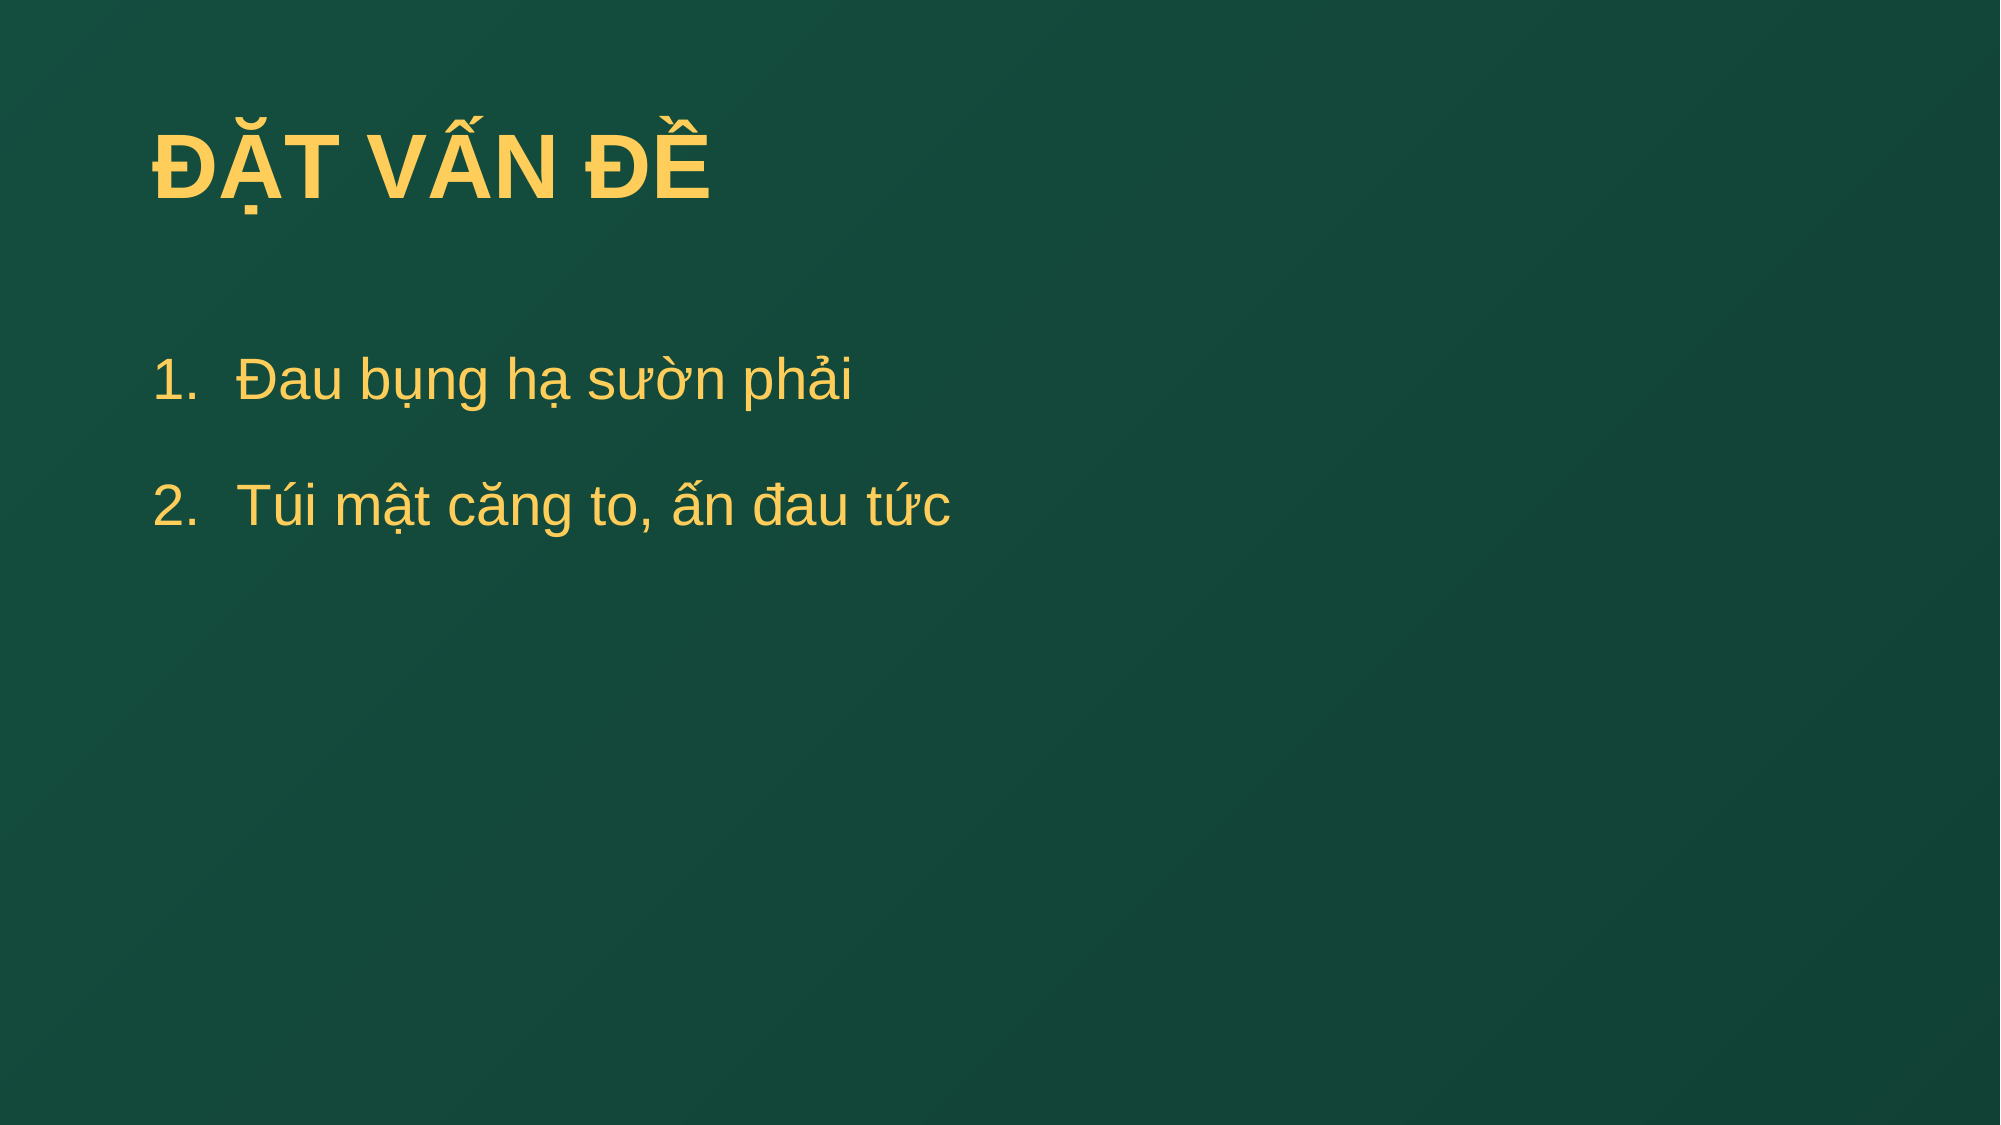

# ĐẶT VẤN ĐỀ
Đau bụng hạ sườn phải
Túi mật căng to, ấn đau tức